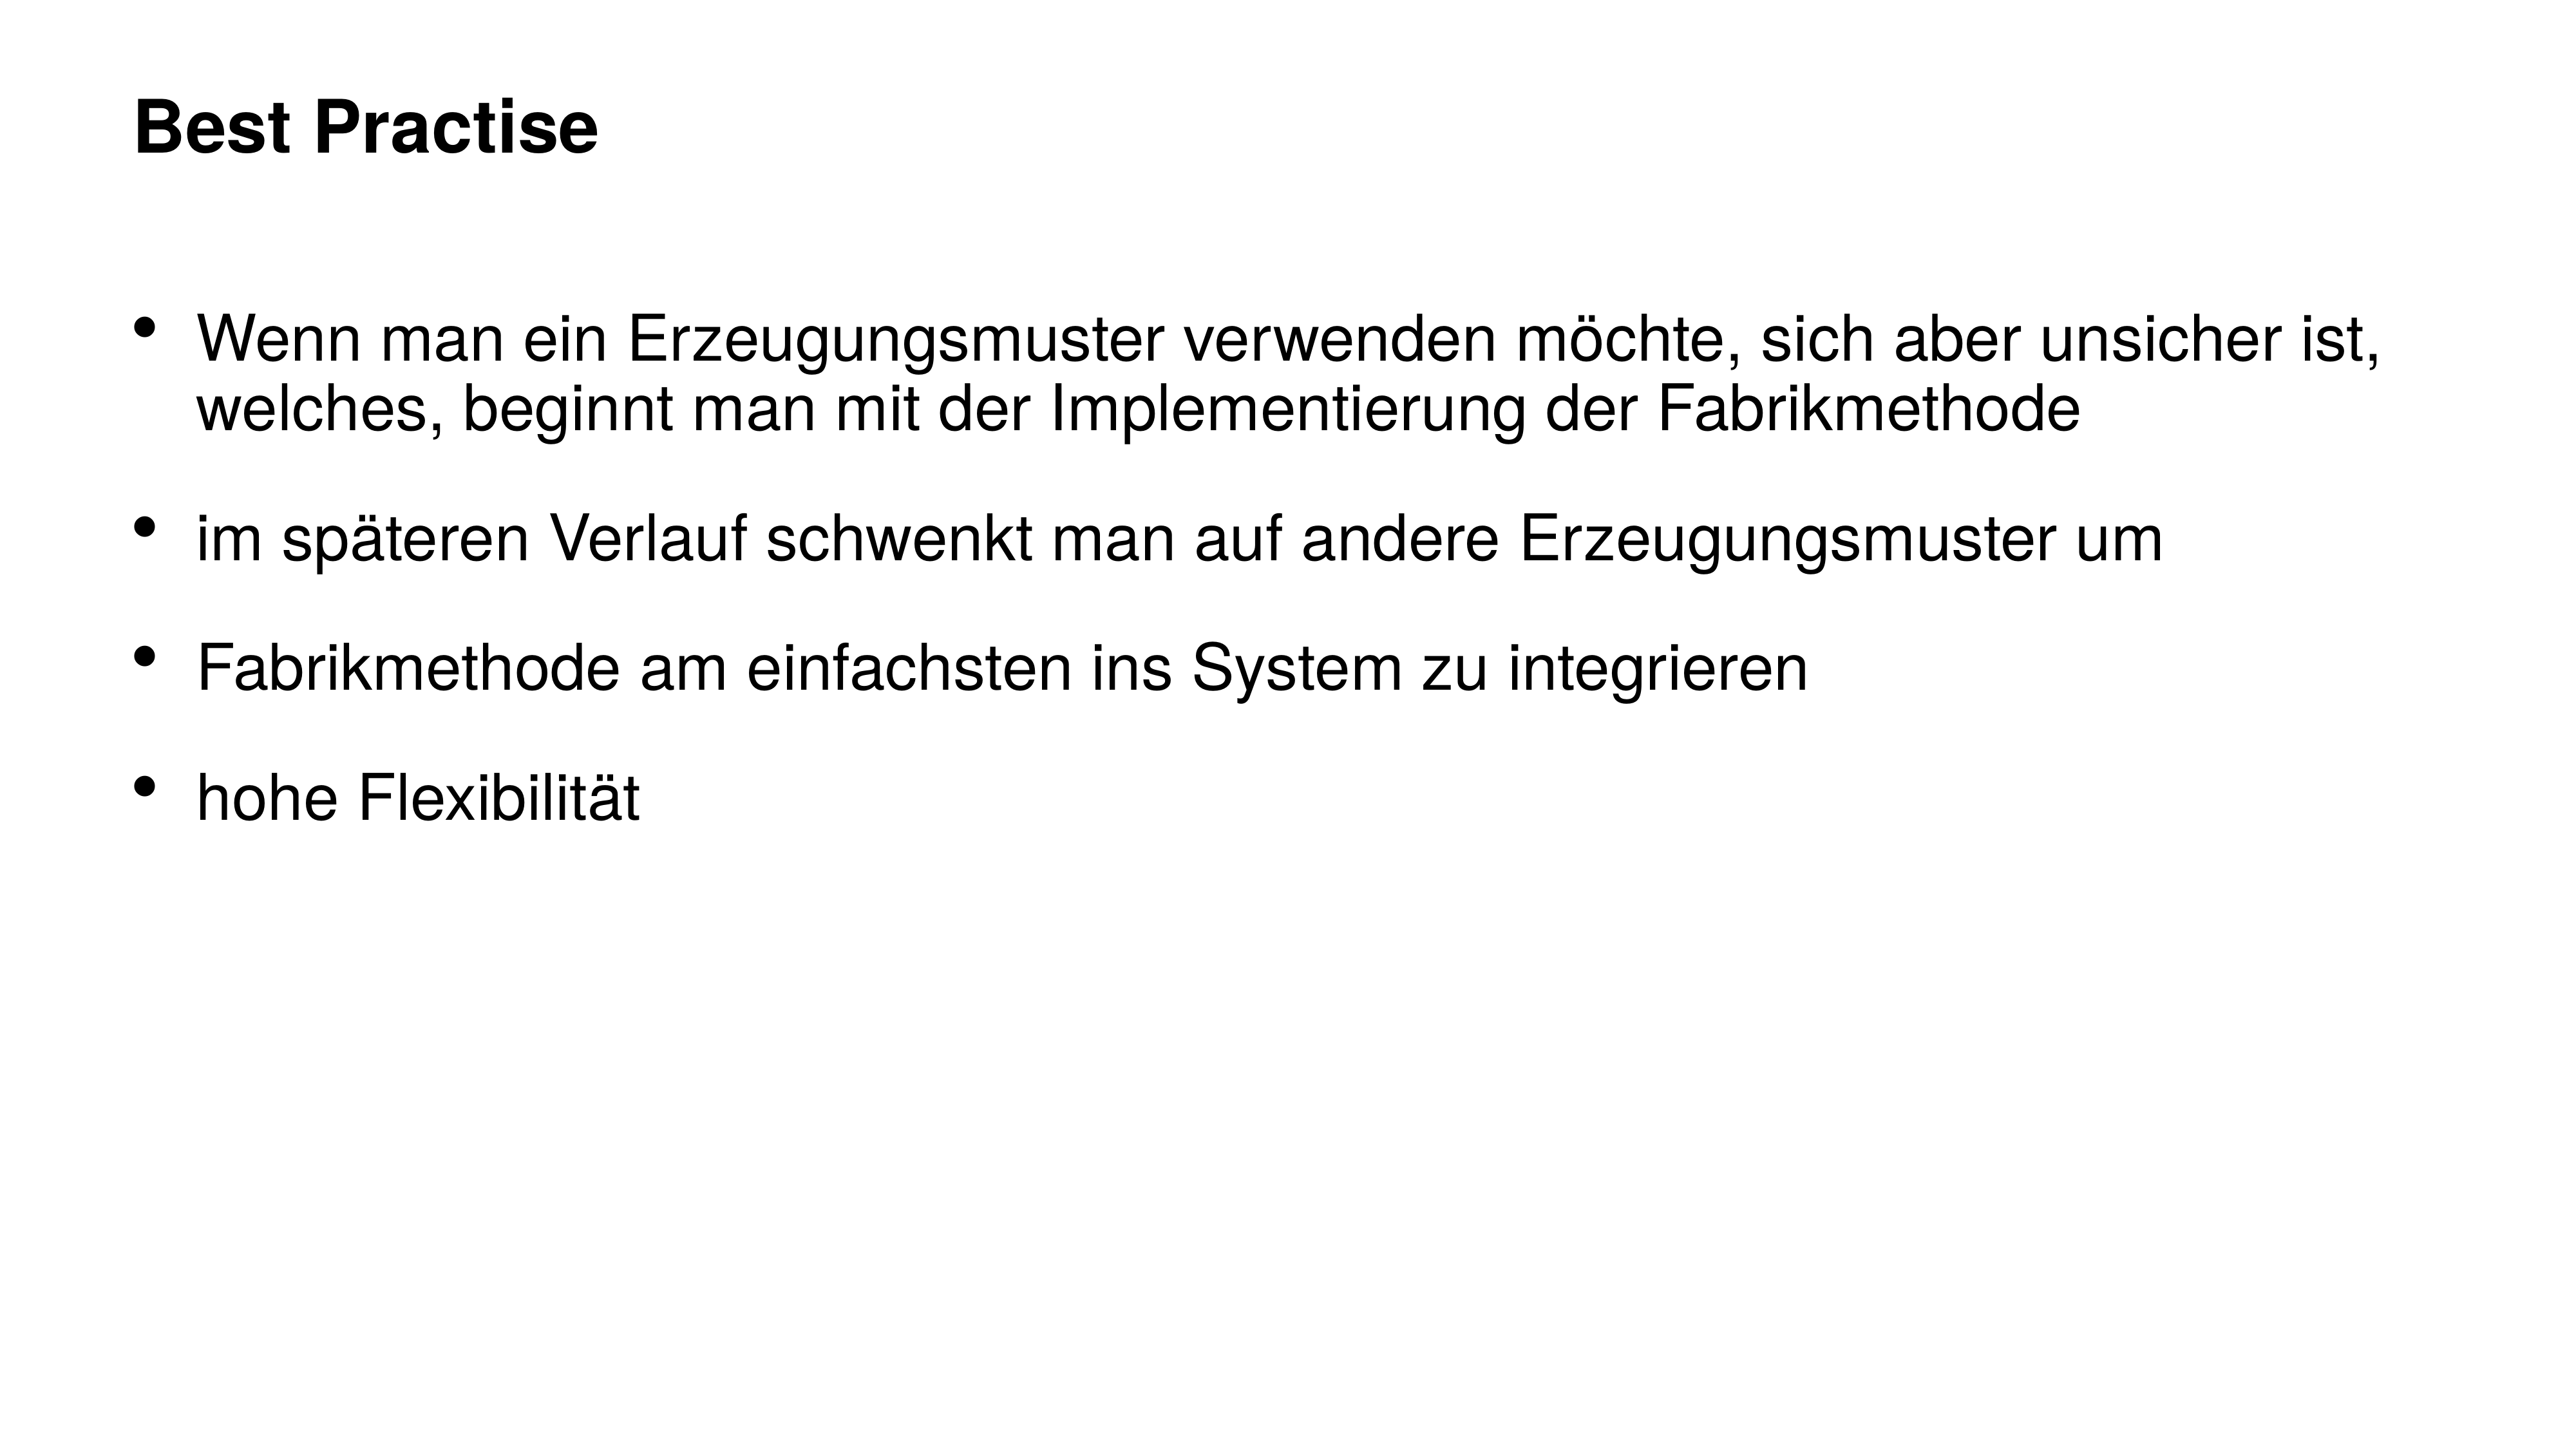

Best Practise
Wenn man ein Erzeugungsmuster verwenden möchte, sich aber unsicher ist, welches, beginnt man mit der Implementierung der Fabrikmethode
im späteren Verlauf schwenkt man auf andere Erzeugungsmuster um
Fabrikmethode am einfachsten ins System zu integrieren
hohe Flexibilität